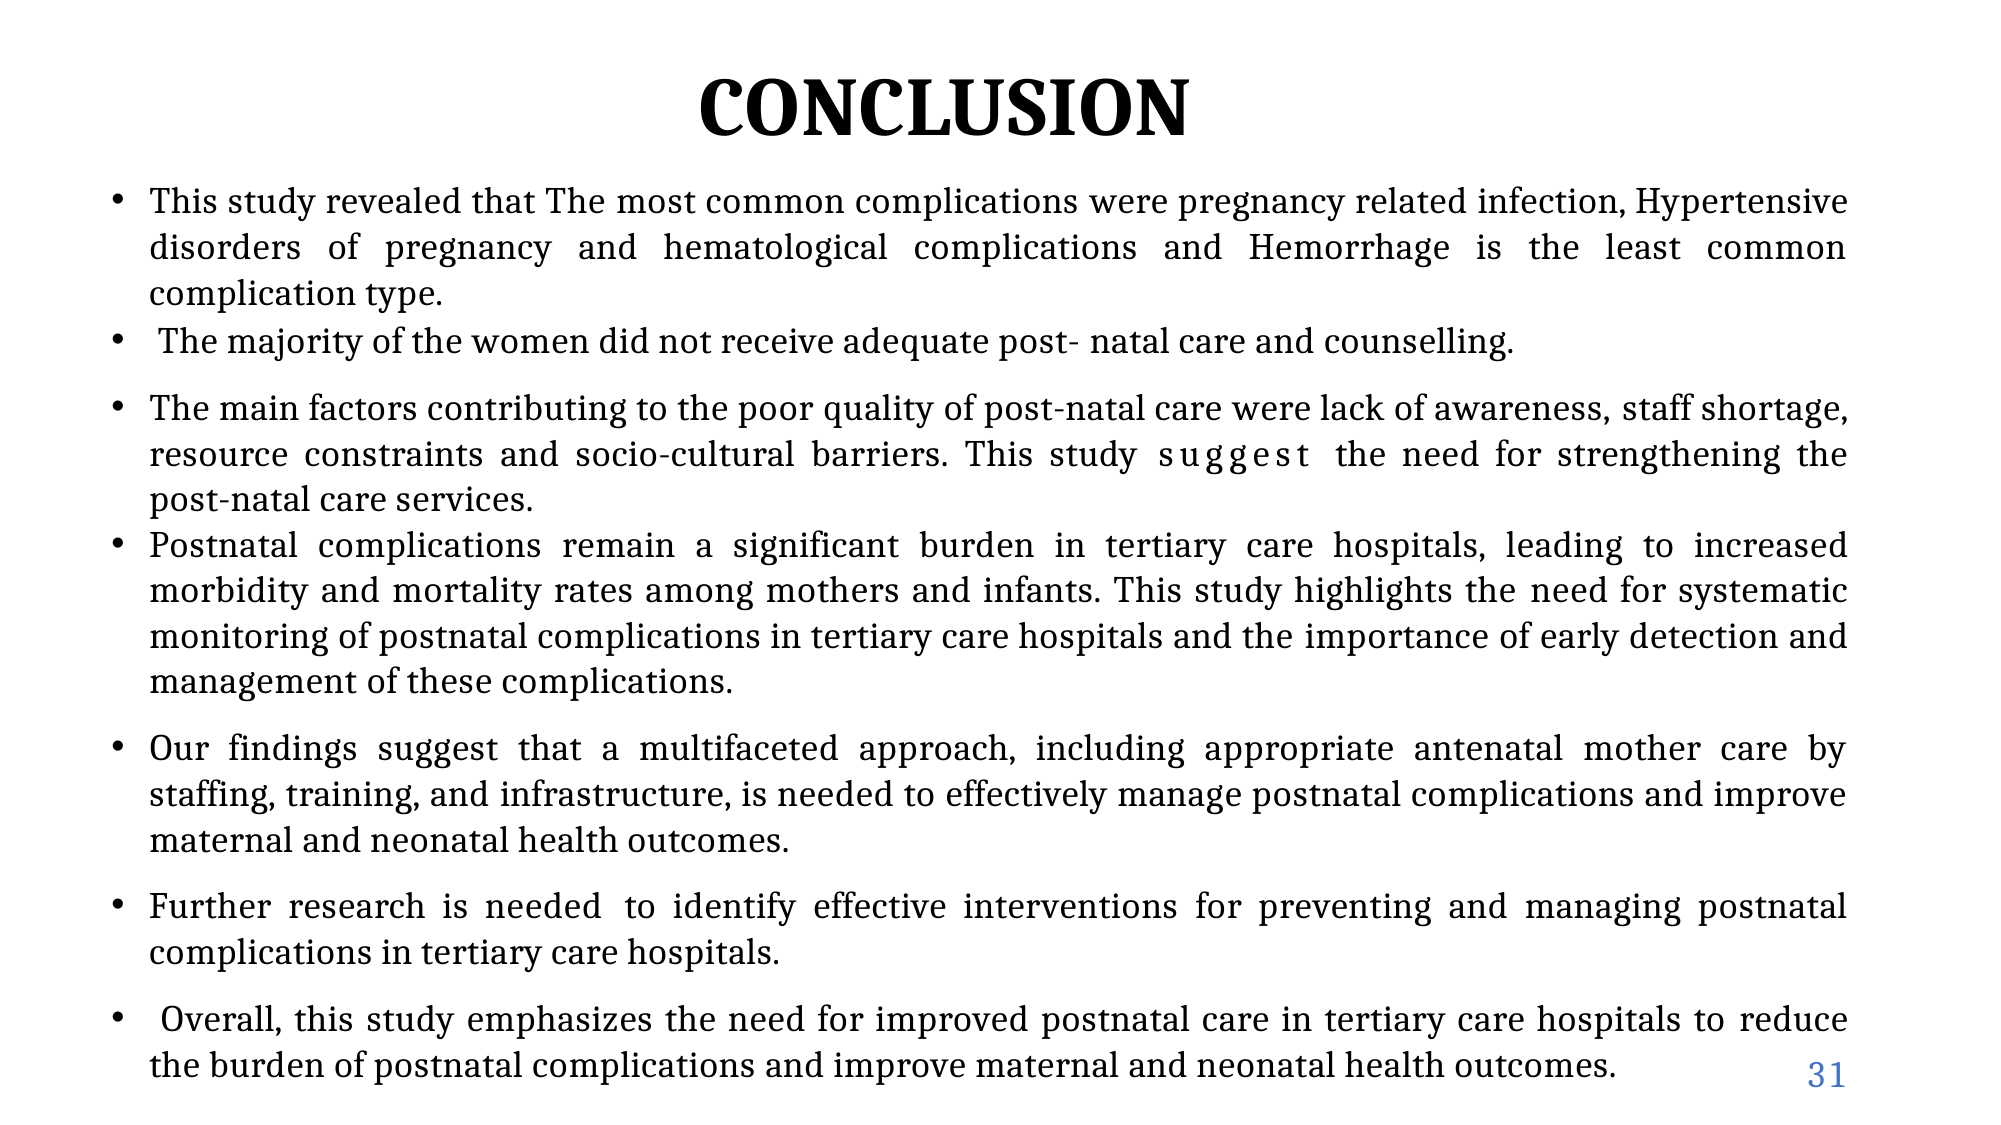

# CONCLUSION
This study revealed that The most common complications were pregnancy related infection, Hypertensive disorders of pregnancy and hematological complications and Hemorrhage is the least common complication type.
 The majority of the women did not receive adequate post- natal care and counselling.
The main factors contributing to the poor quality of post-natal care were lack of awareness, staff shortage, resource constraints and socio-cultural barriers. This study suggest the need for strengthening the post-natal care services.
Postnatal complications remain a significant burden in tertiary care hospitals, leading to increased morbidity and mortality rates among mothers and infants. This study highlights the need for systematic monitoring of postnatal complications in tertiary care hospitals and the importance of early detection and management of these complications.
Our findings suggest that a multifaceted approach, including appropriate antenatal mother care by staffing, training, and infrastructure, is needed to effectively manage postnatal complications and improve maternal and neonatal health outcomes.
Further research is needed to identify effective interventions for preventing and managing postnatal complications in tertiary care hospitals.
 Overall, this study emphasizes the need for improved postnatal care in tertiary care hospitals to reduce the burden of postnatal complications and improve maternal and neonatal health outcomes.

31